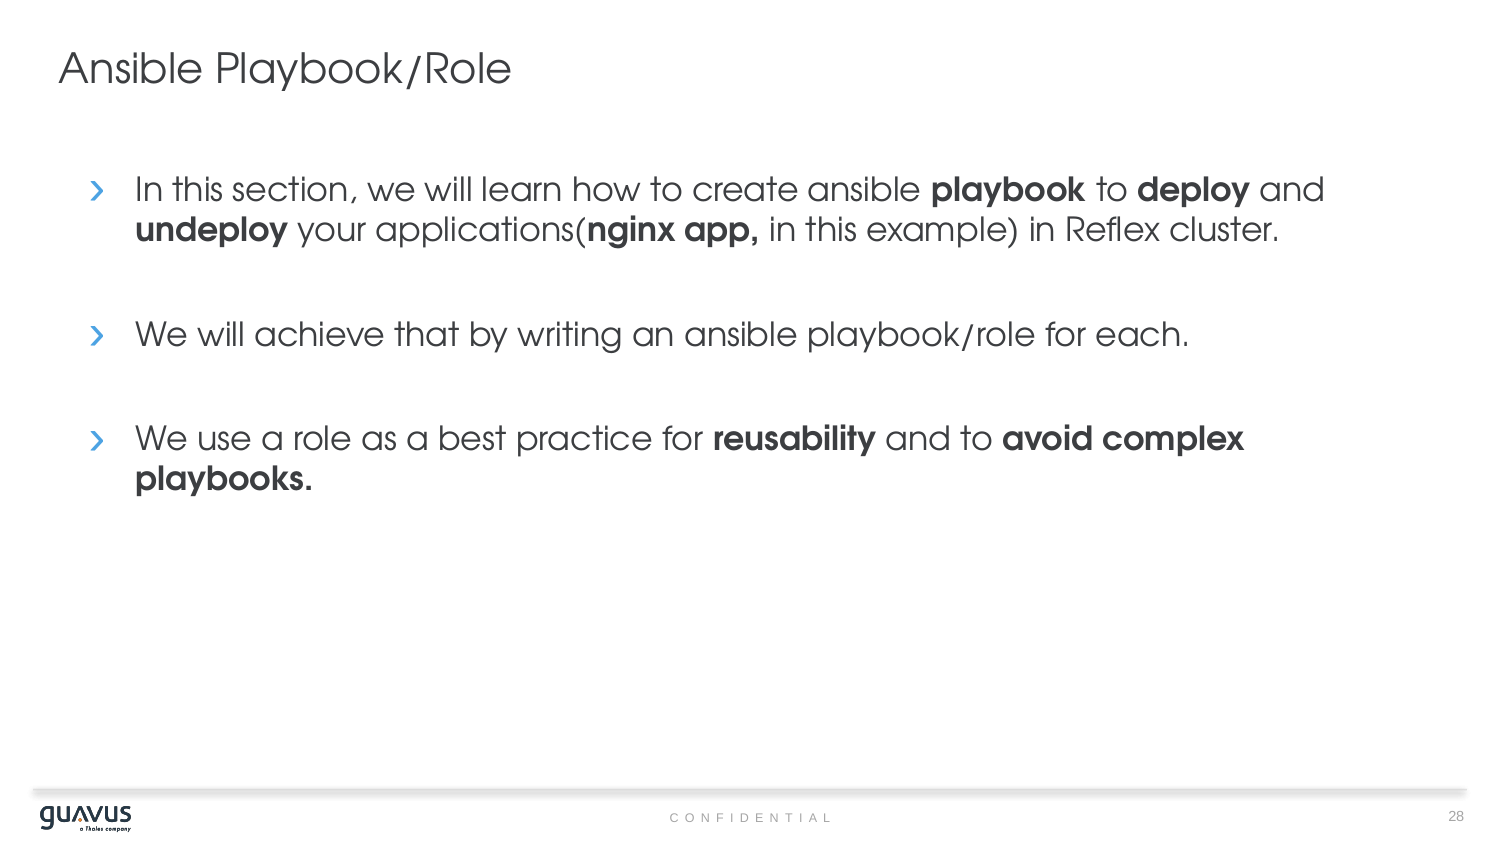

# Ansible Playbook/Role
In this section, we will learn how to create ansible playbook to deploy and undeploy your applications(nginx app, in this example) in Reflex cluster.

We will achieve that by writing an ansible playbook/role for each.

We use a role as a best practice for reusability and to avoid complex playbooks.